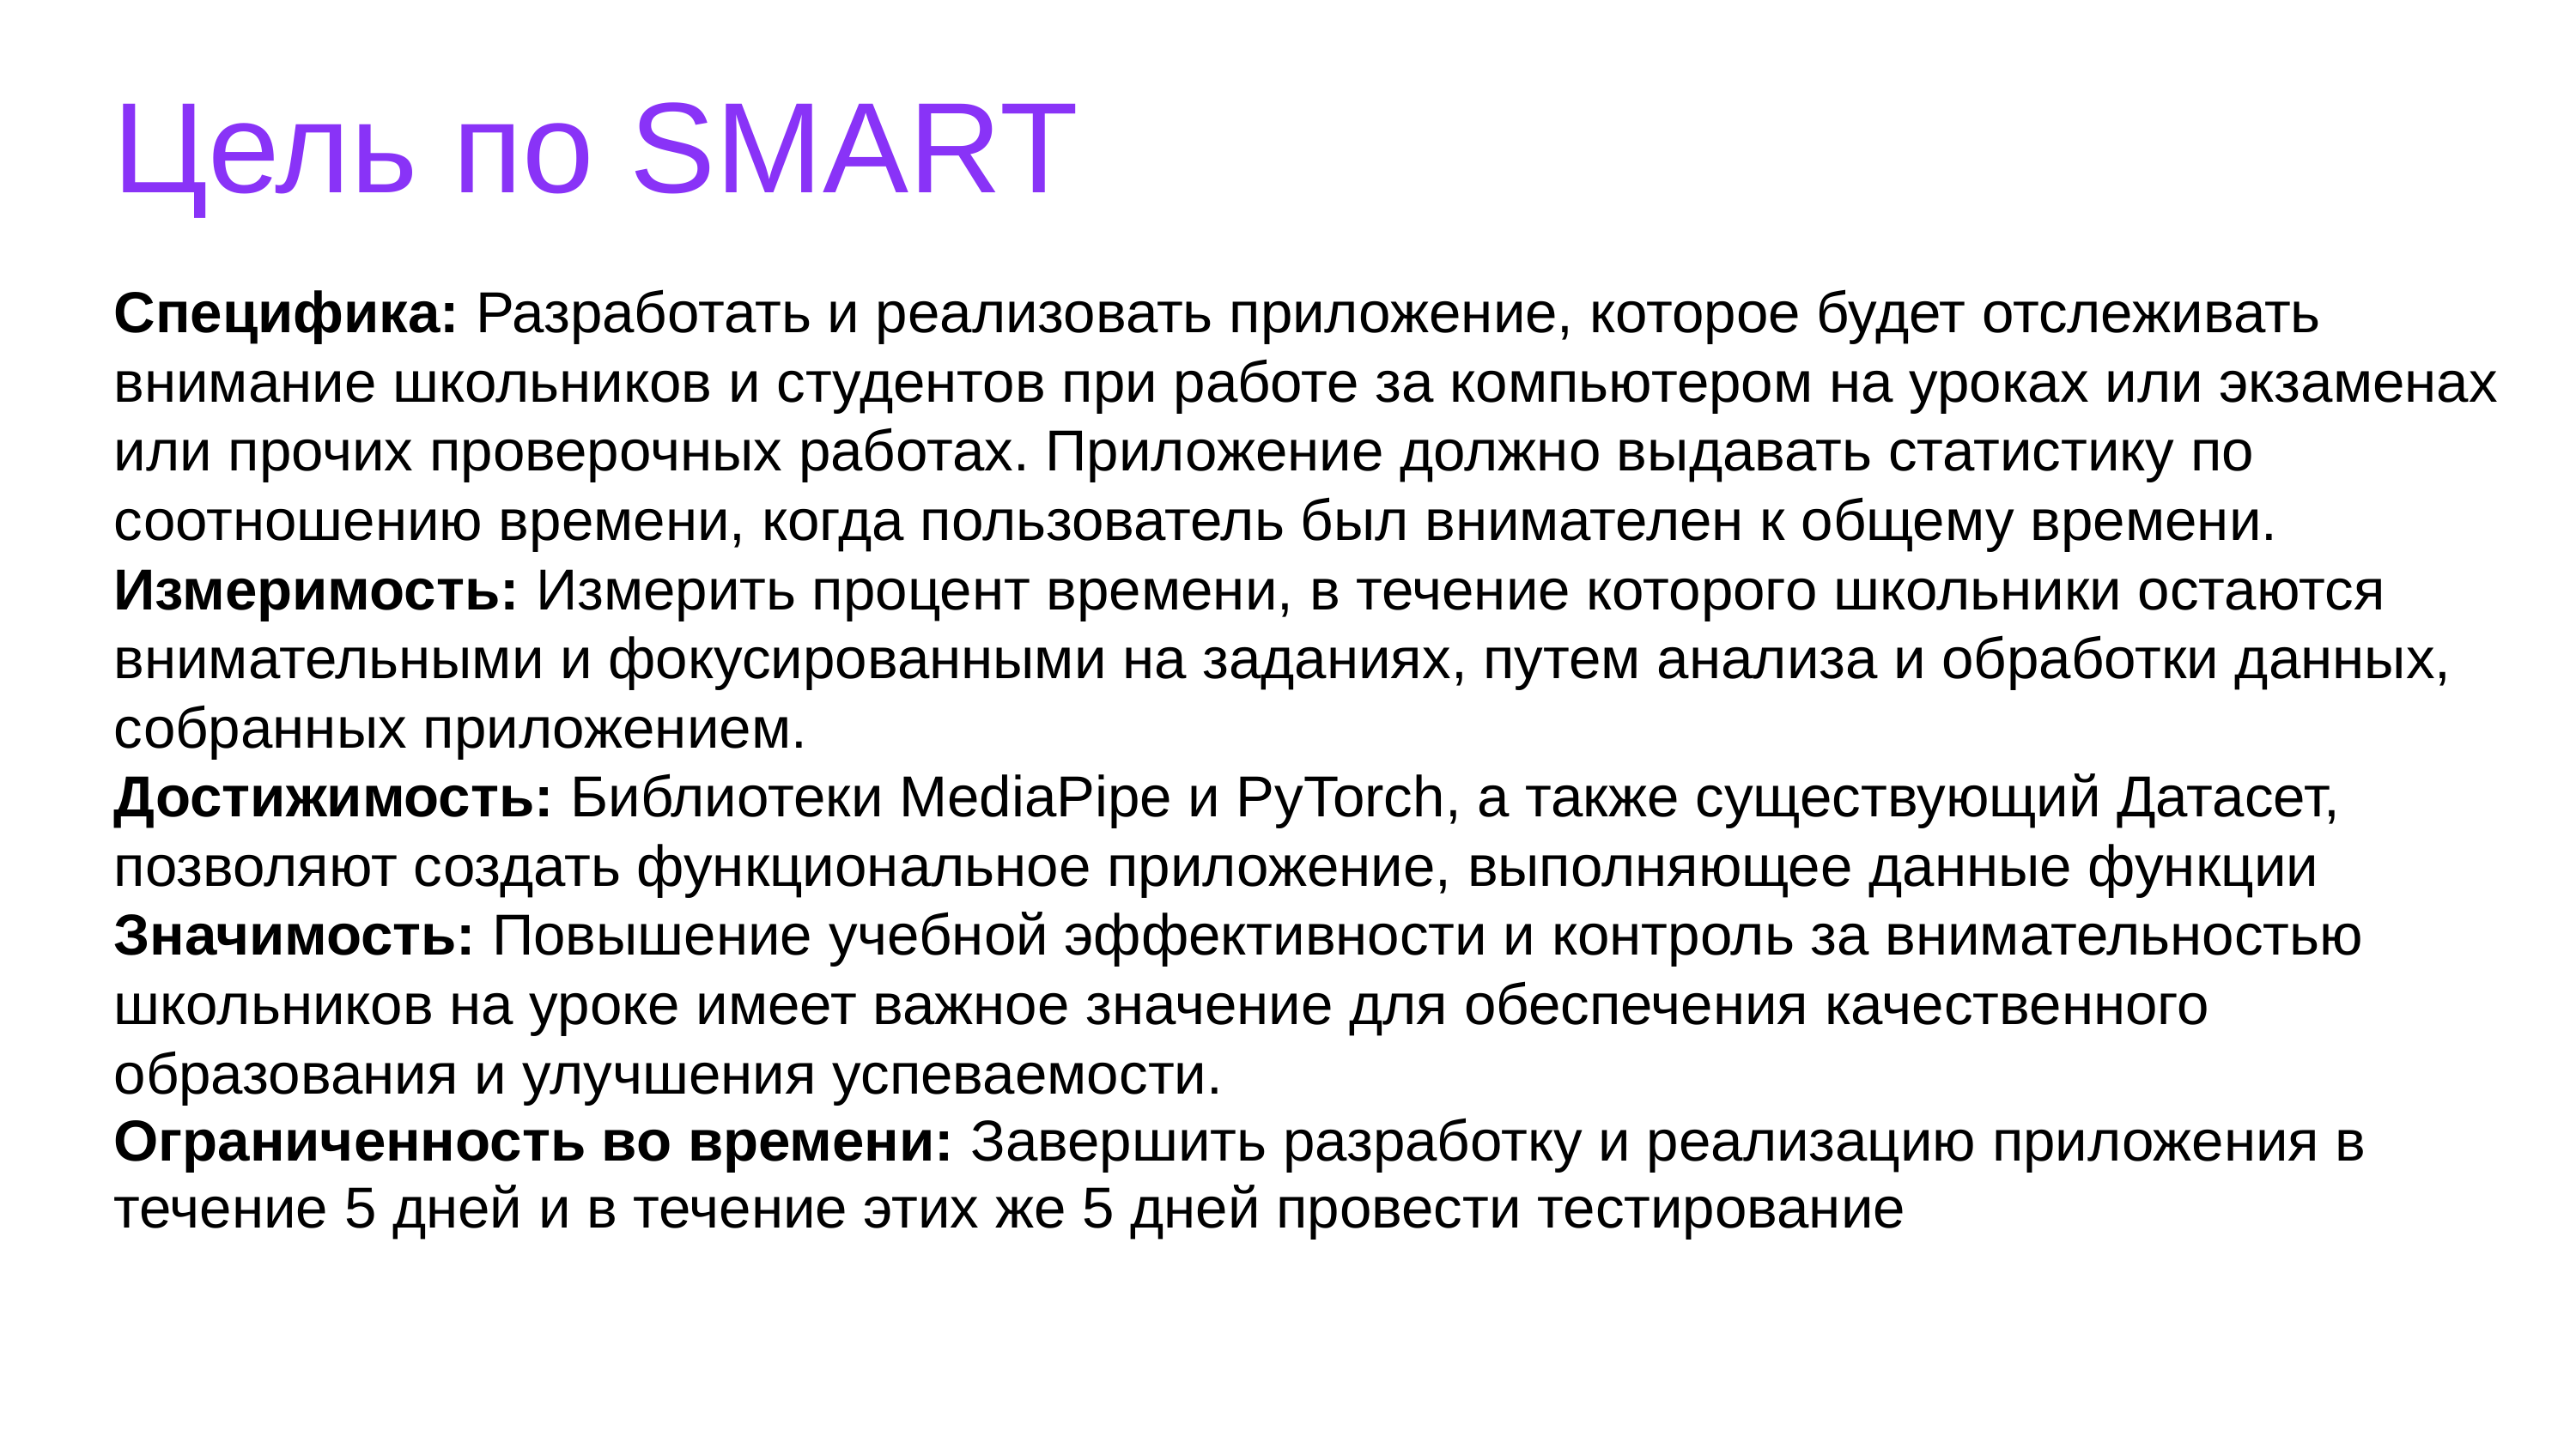

Цель по SMART
Специфика: Разработать и реализовать приложение, которое будет отслеживать внимание школьников и студентов при работе за компьютером на уроках или экзаменах или прочих проверочных работах. Приложение должно выдавать статистику по соотношению времени, когда пользователь был внимателен к общему времени.
Измеримость: Измерить процент времени, в течение которого школьники остаются внимательными и фокусированными на заданиях, путем анализа и обработки данных, собранных приложением.
Достижимость: Библиотеки MediaPipe и PyTorch, а также существующий Датасет, позволяют создать функциональное приложение, выполняющее данные функции
Значимость: Повышение учебной эффективности и контроль за внимательностью школьников на уроке имеет важное значение для обеспечения качественного образования и улучшения успеваемости.
Ограниченность во времени: Завершить разработку и реализацию приложения в течение 5 дней и в течение этих же 5 дней провести тестирование